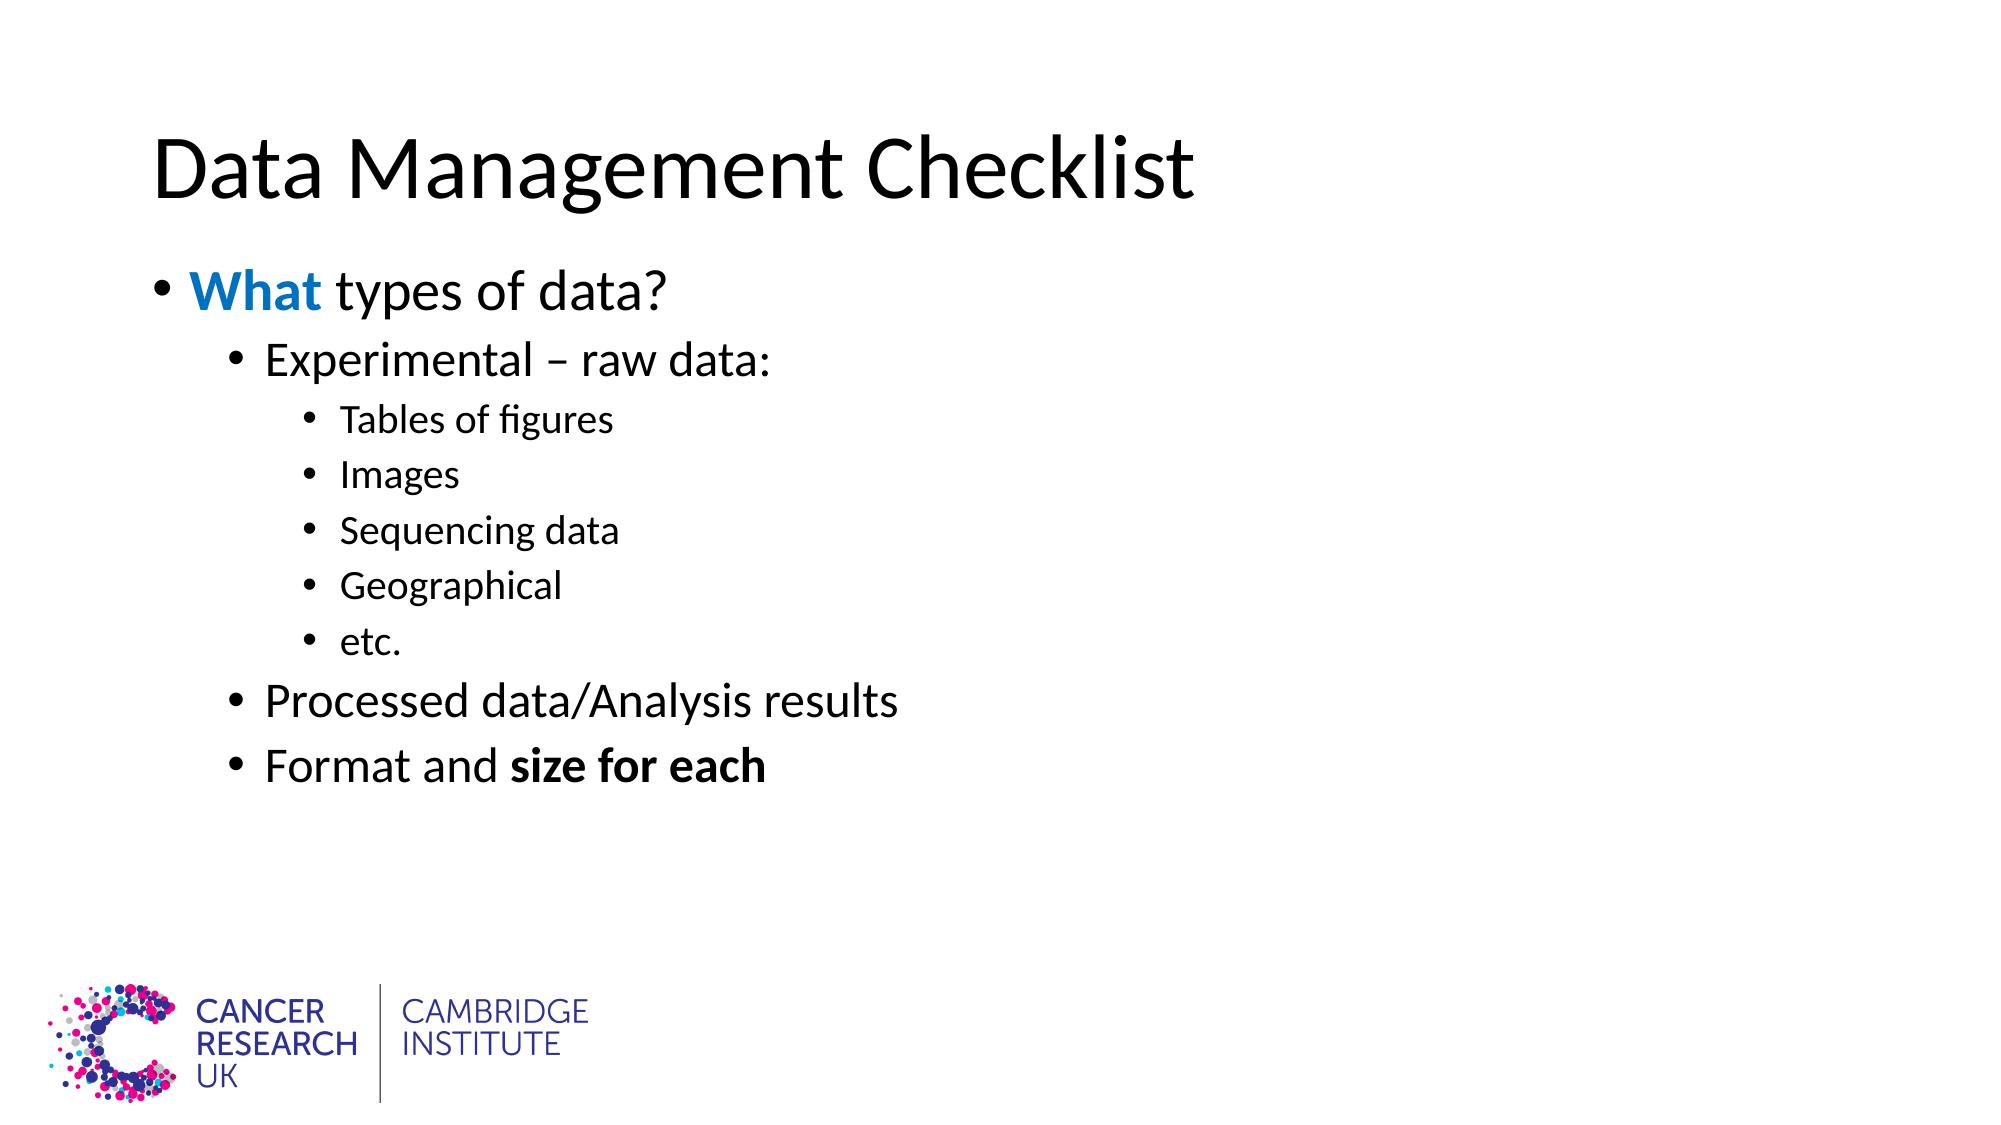

# Data Management Checklist
What types of data?
Experimental – raw data:
Tables of figures
Images
Sequencing data
Geographical
etc.
Processed data/Analysis results
Format and size for each